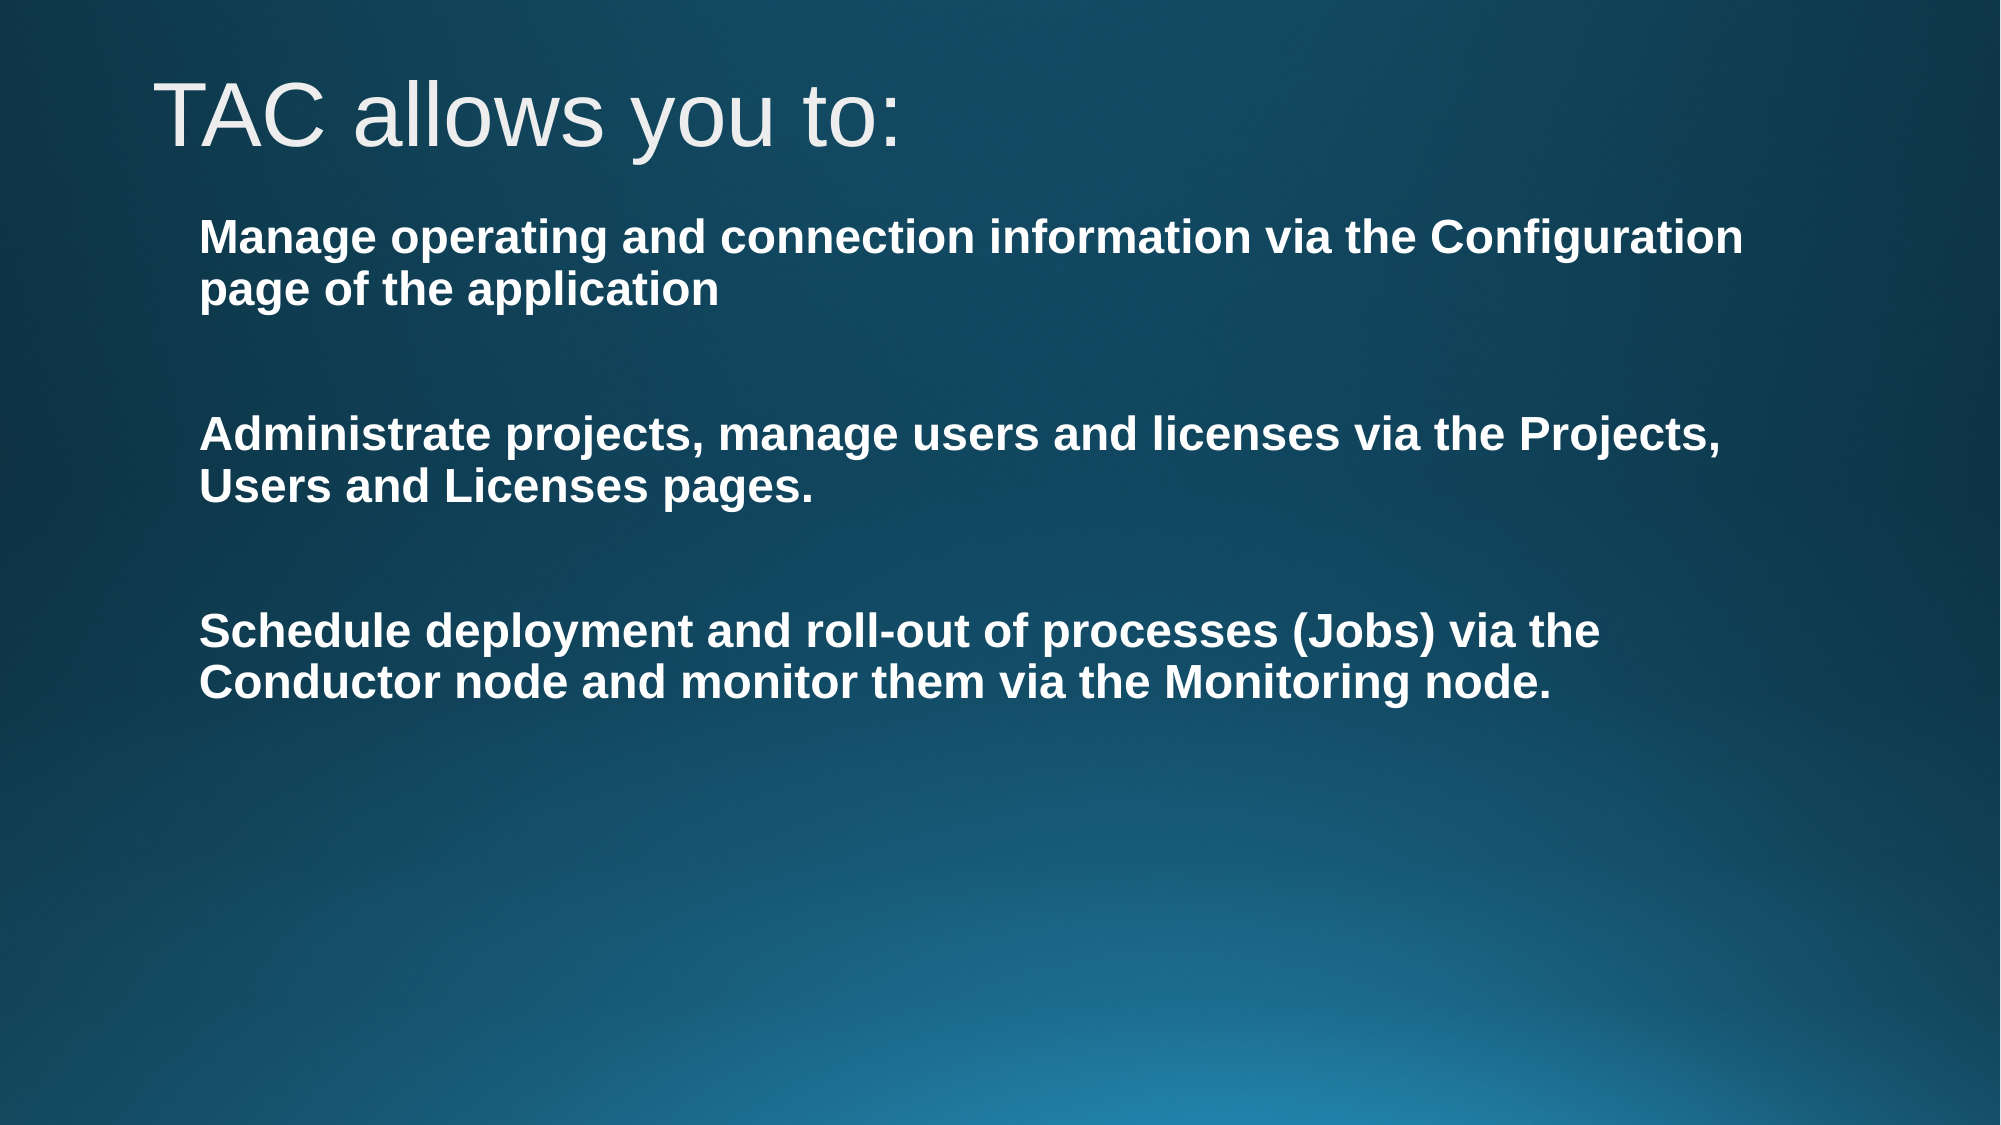

TAC allows you to:
Manage operating and connection information via the Configuration page of the application

Administrate projects, manage users and licenses via the Projects, Users and Licenses pages.

Schedule deployment and roll-out of processes (Jobs) via the Conductor node and monitor them via the Monitoring node.